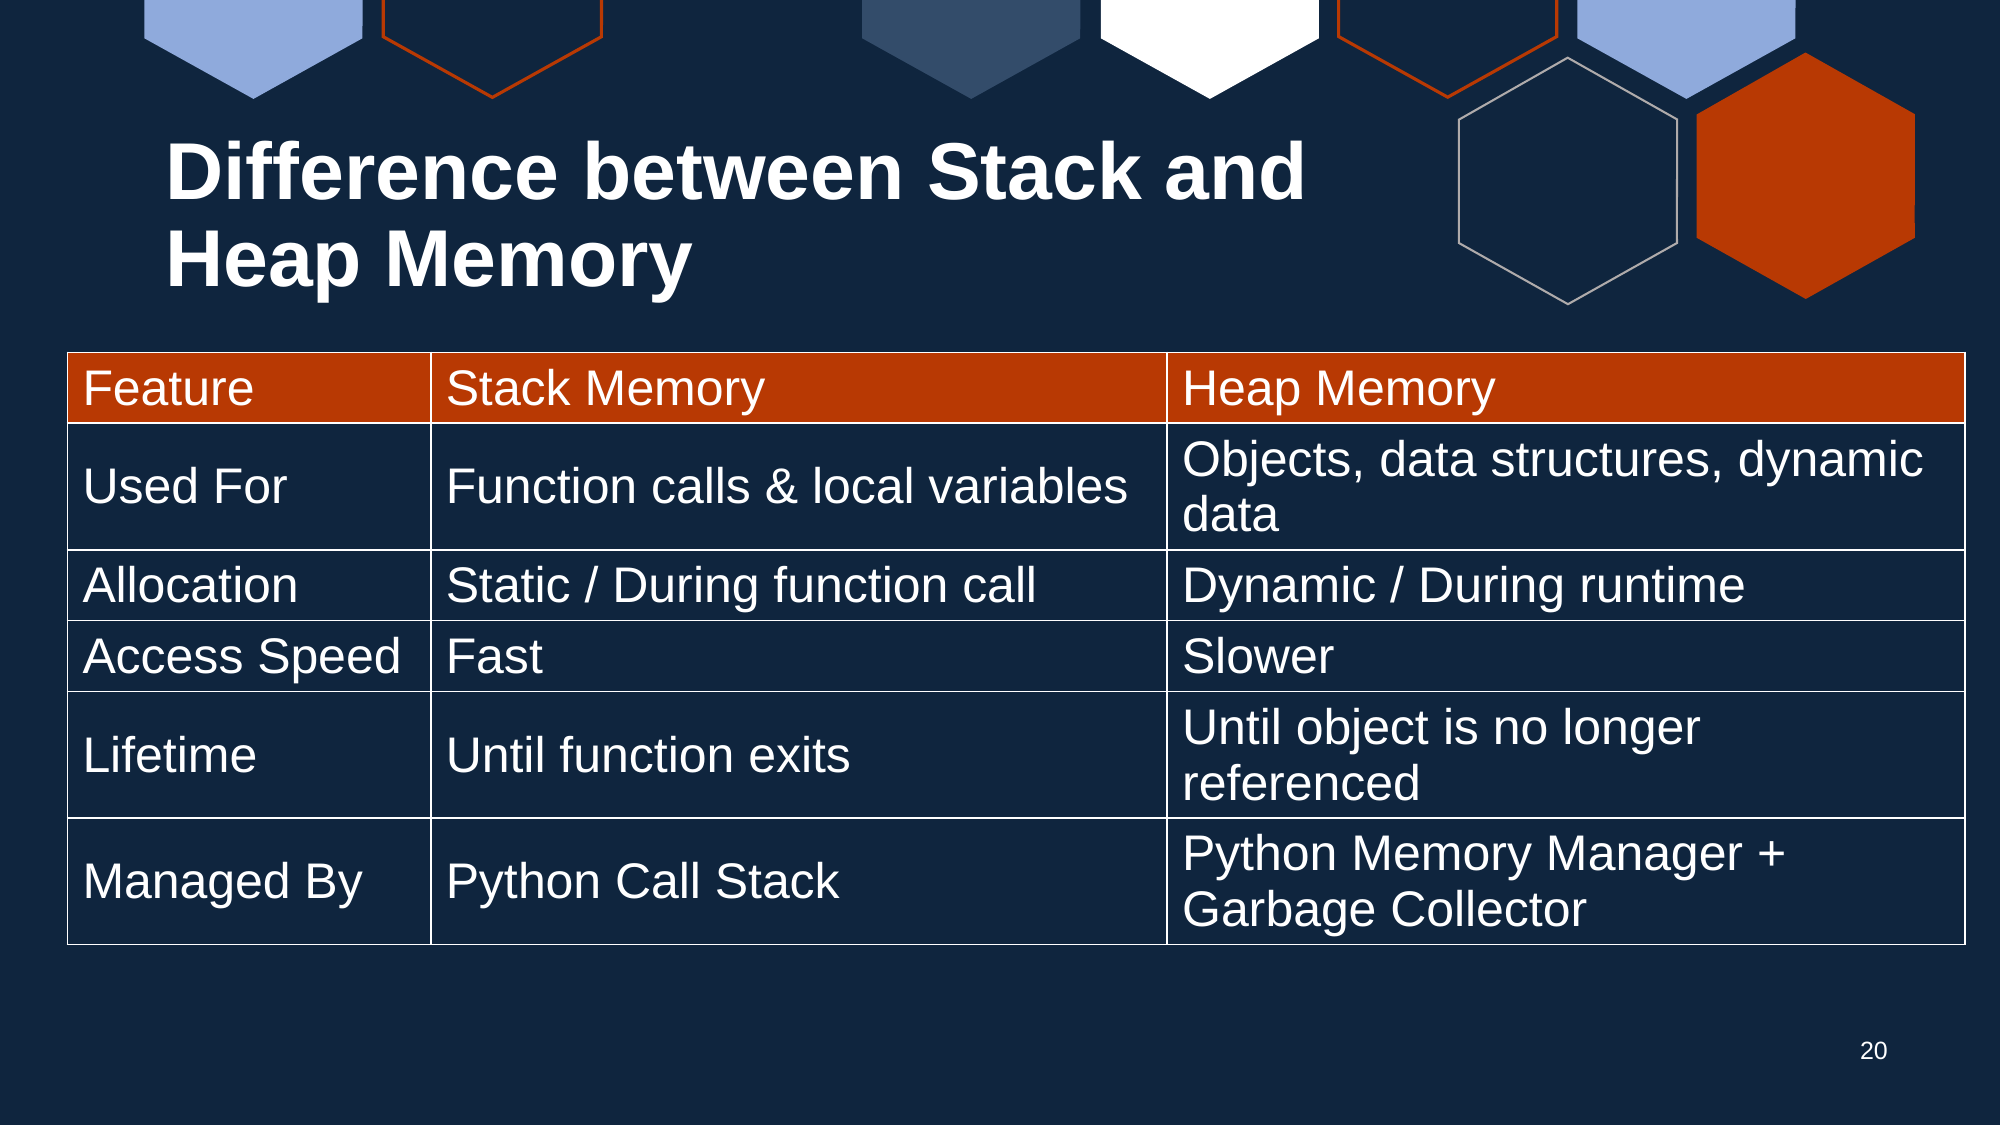

# Difference between Stack and Heap Memory
| Feature | Stack Memory | Heap Memory |
| --- | --- | --- |
| Used For | Function calls & local variables | Objects, data structures, dynamic data |
| Allocation | Static / During function call | Dynamic / During runtime |
| Access Speed | Fast | Slower |
| Lifetime | Until function exits | Until object is no longer referenced |
| Managed By | Python Call Stack | Python Memory Manager + Garbage Collector |
20